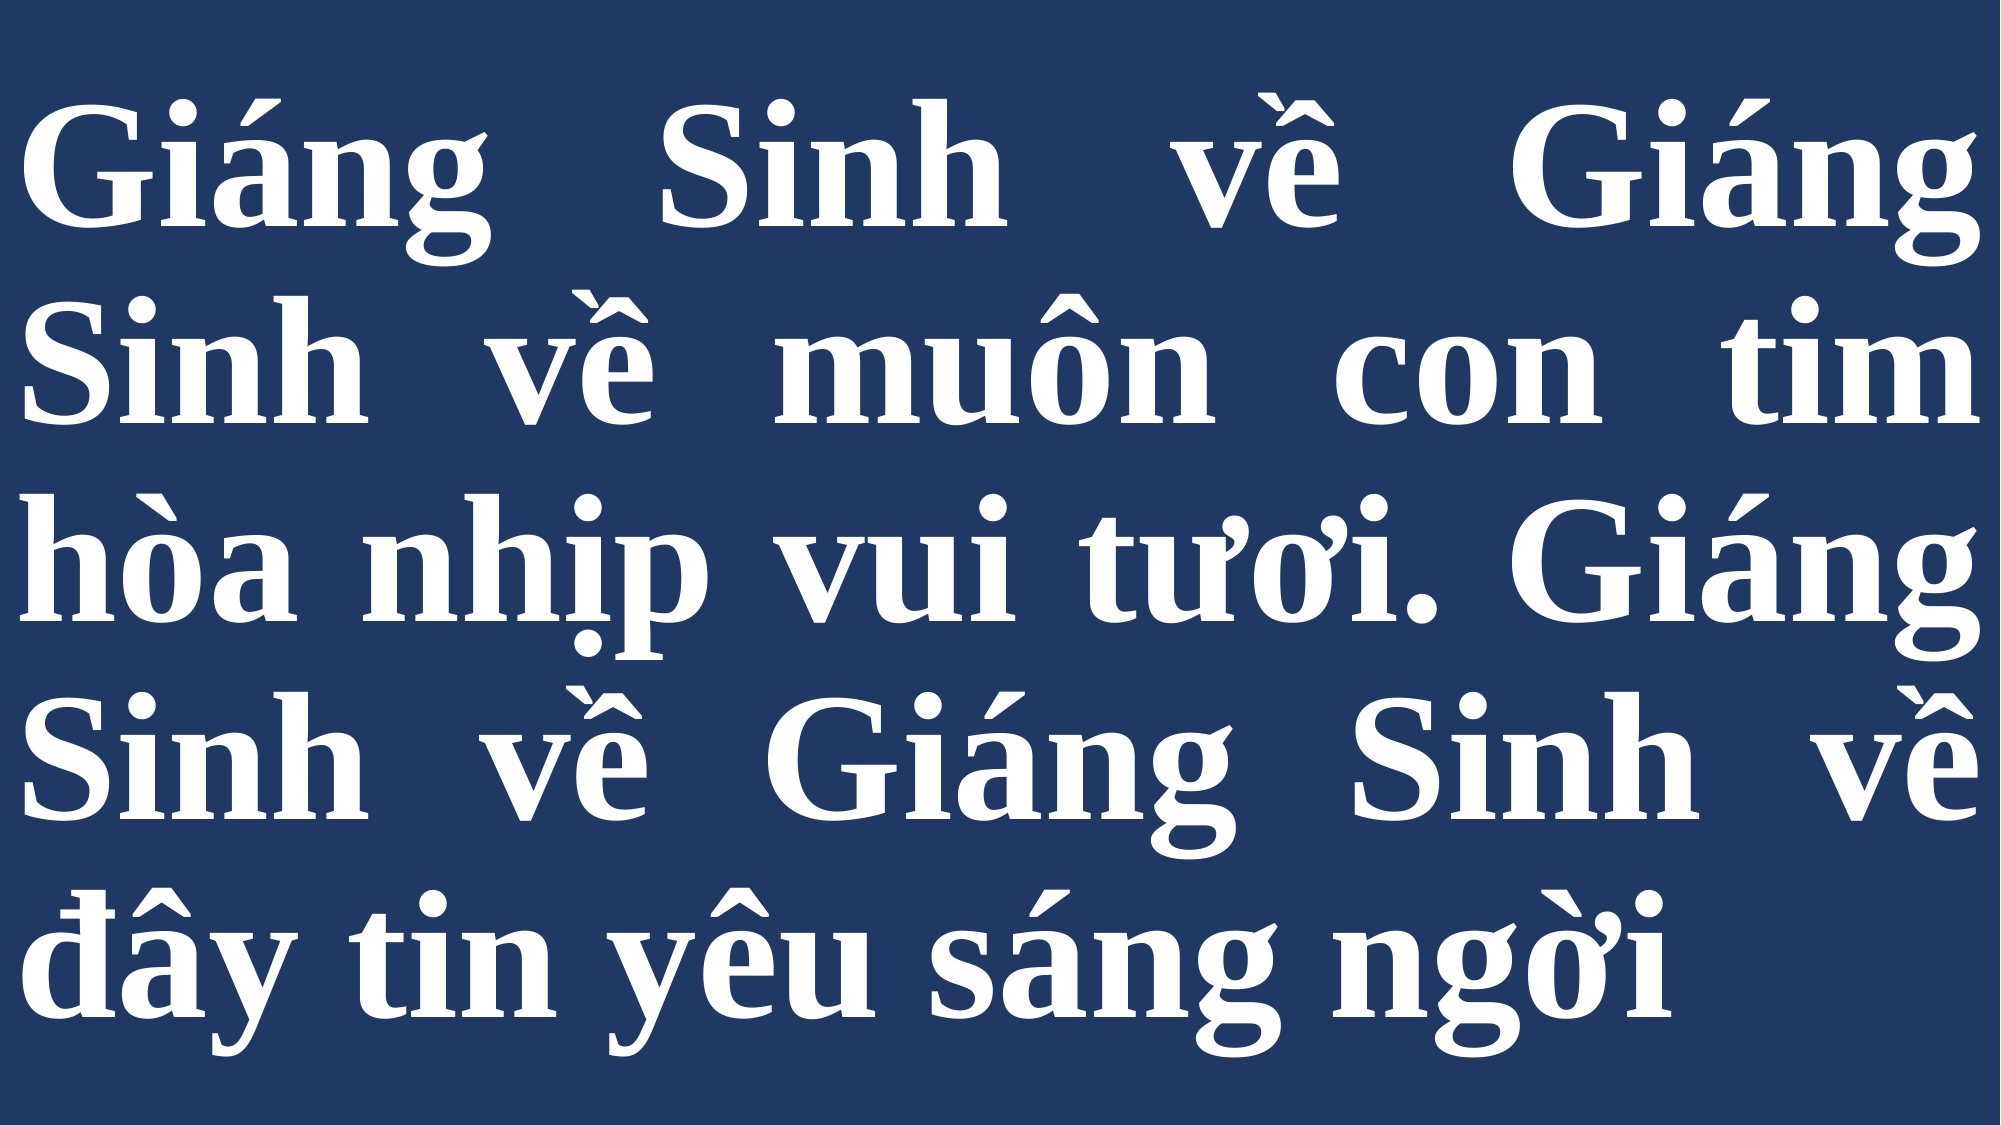

# Giáng Sinh về Giáng Sinh về muôn con tim hòa nhịp vui tươi. Giáng Sinh về Giáng Sinh về đây tin yêu sáng ngời